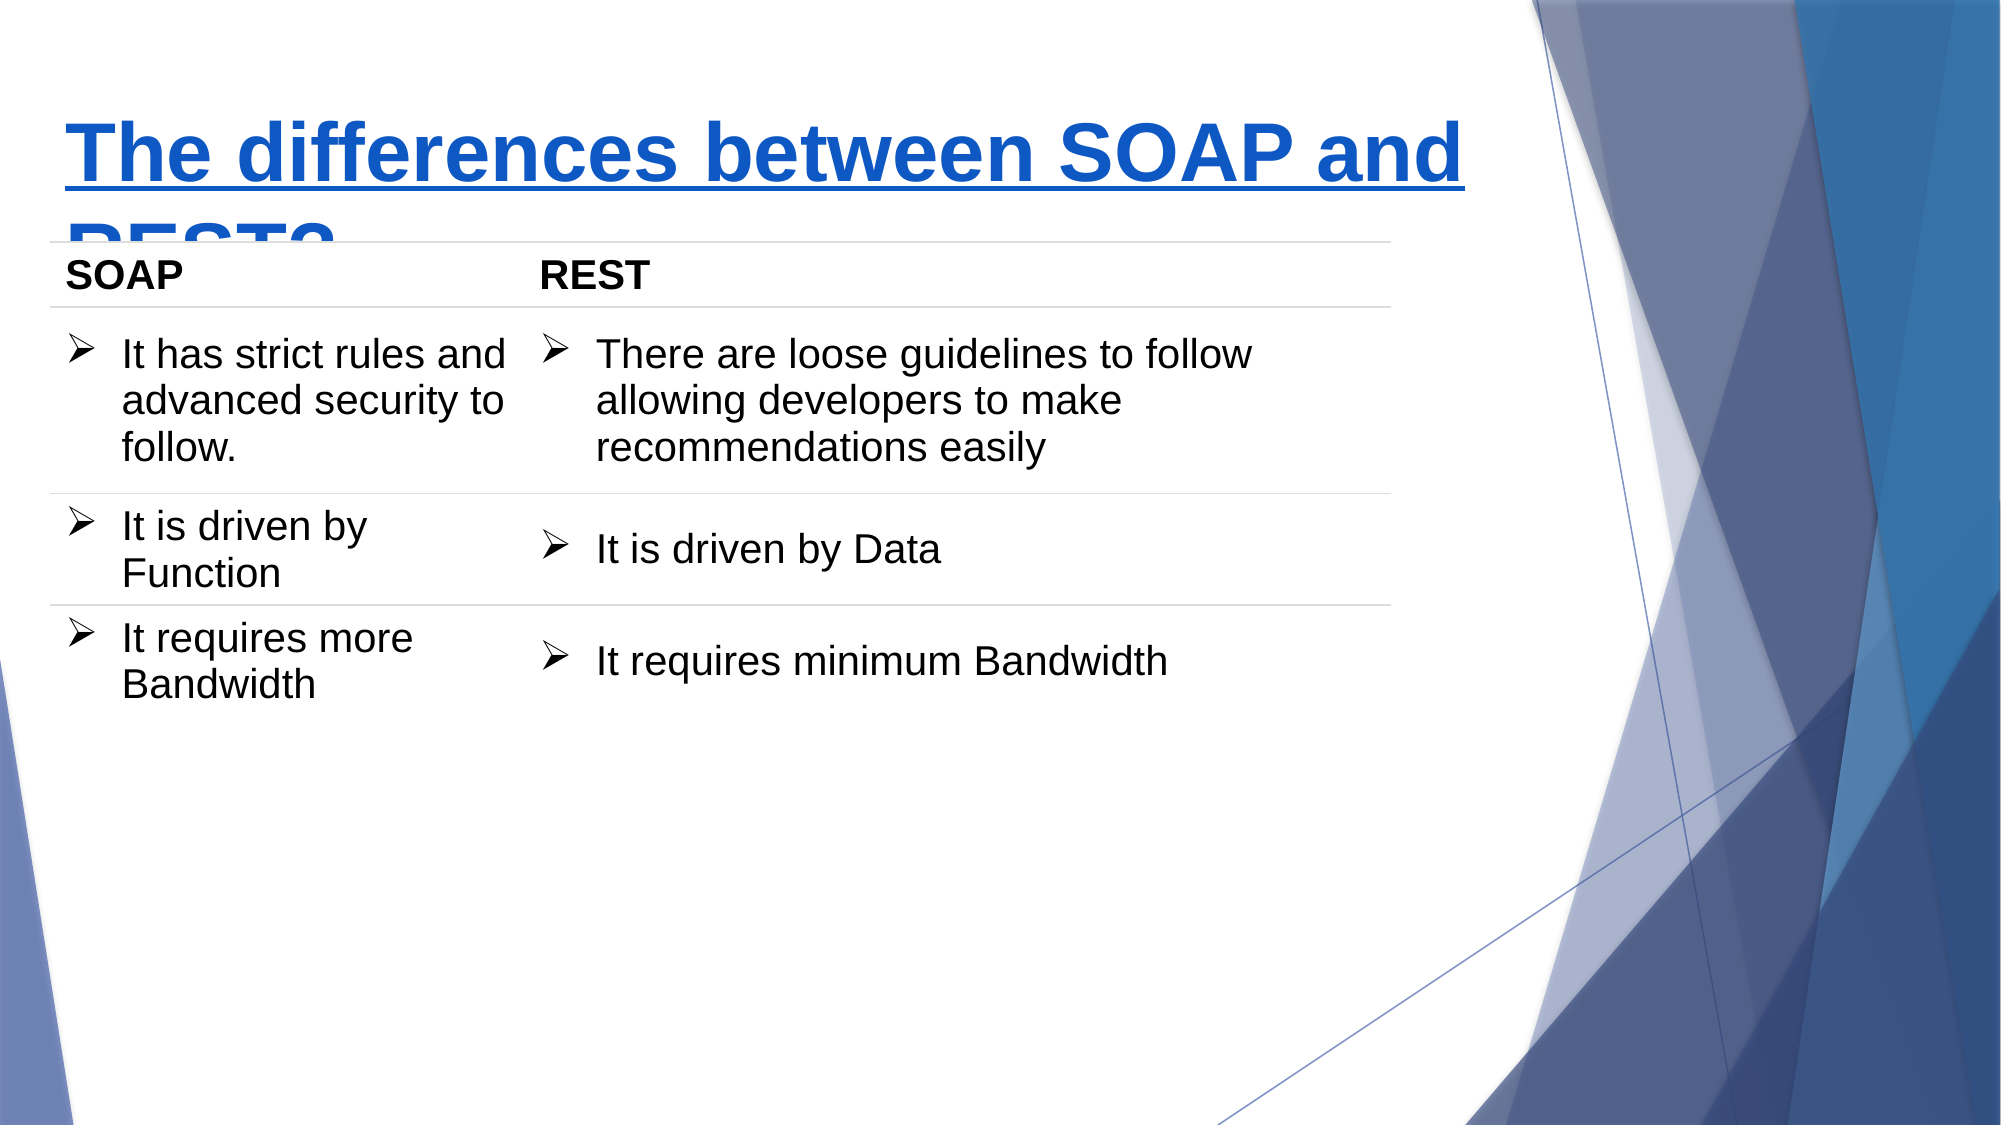

# The differences between SOAP and REST?
| SOAP | REST |
| --- | --- |
| It has strict rules and advanced security to follow. | There are loose guidelines to follow allowing developers to make recommendations easily |
| It is driven by Function | It is driven by Data |
| It requires more Bandwidth | It requires minimum Bandwidth |